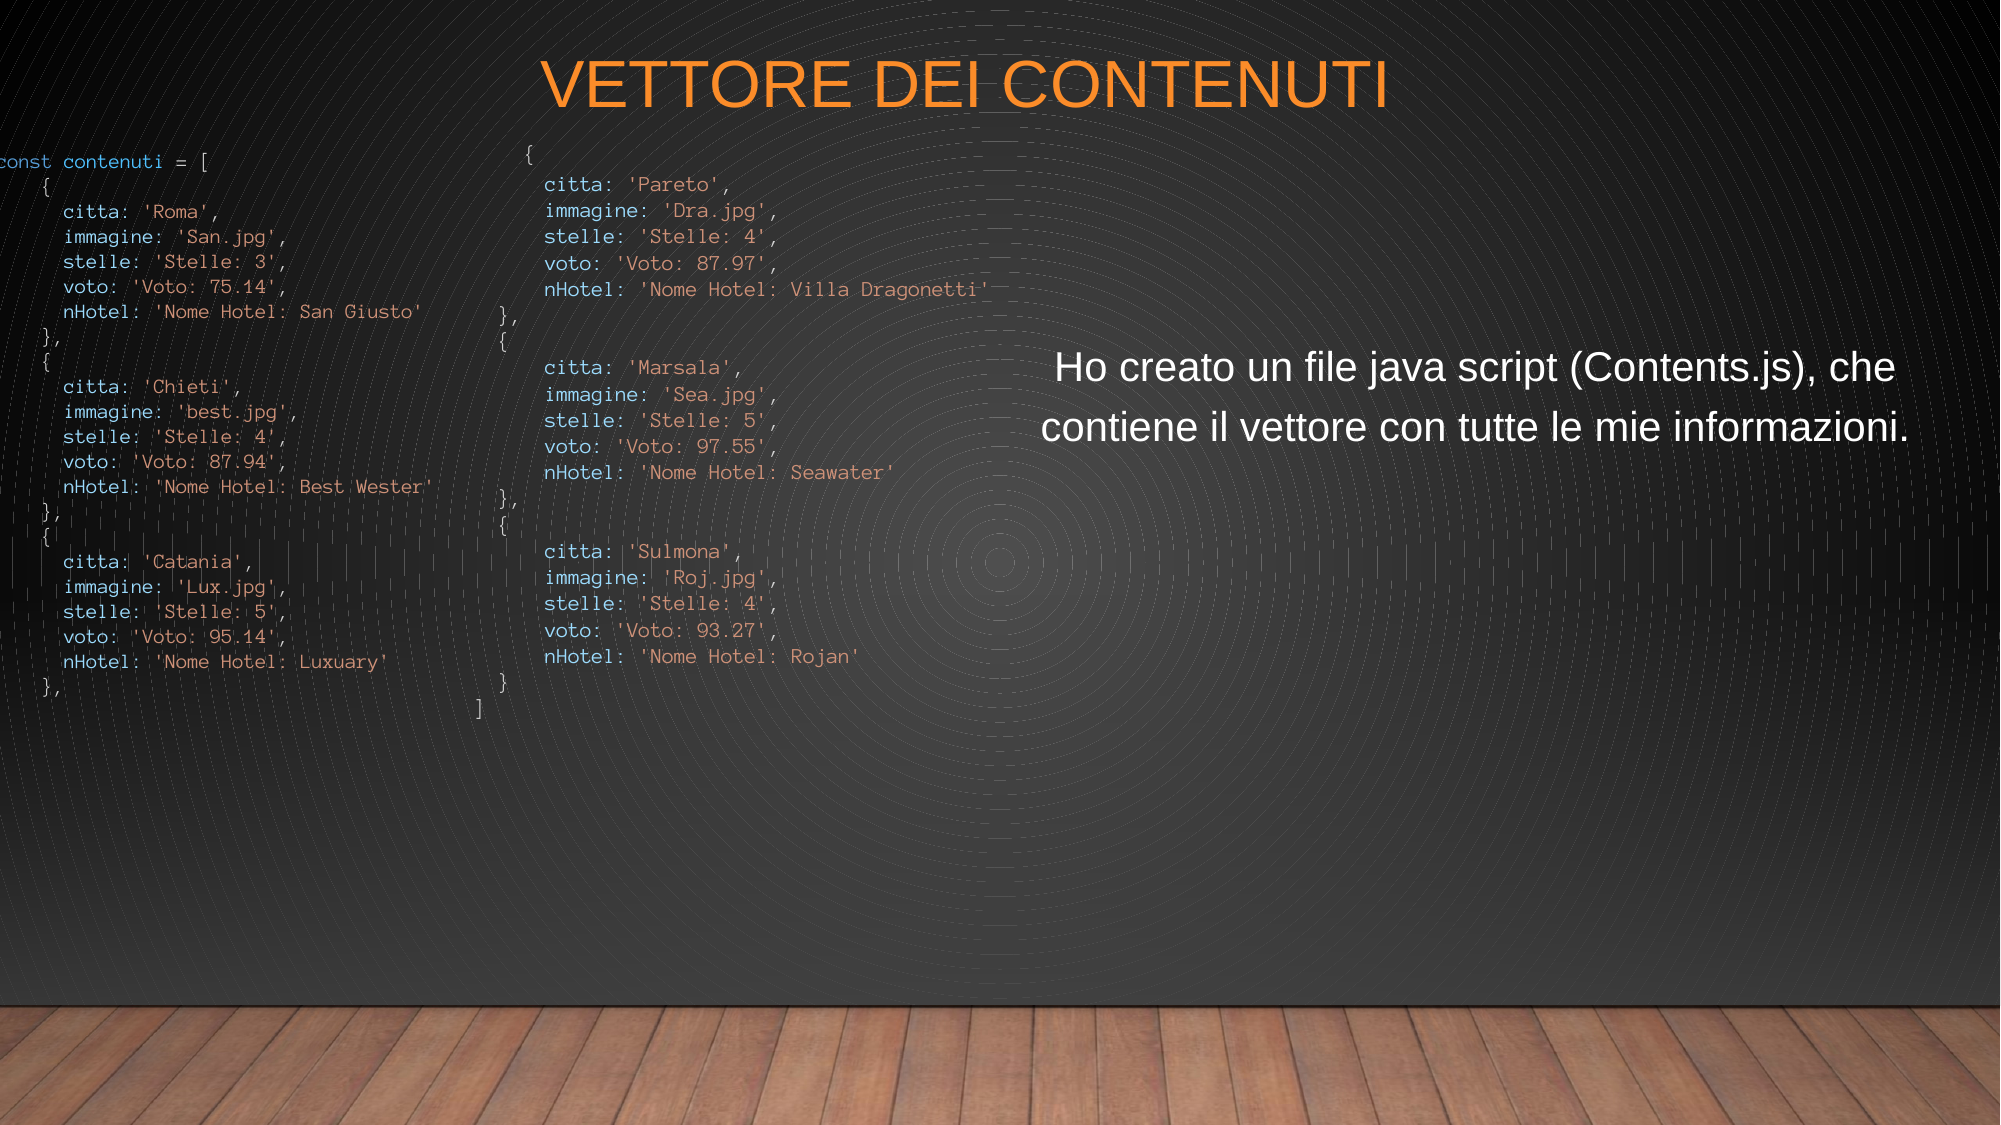

# Vettore dei contenuti
    {
        citta: 'Pareto',
        immagine: 'Dra.jpg',
        stelle: 'Stelle: 4',
        voto: 'Voto: 87.97',
        nHotel: 'Nome Hotel: Villa Dragonetti'
    },
    {
        citta: 'Marsala',
        immagine: 'Sea.jpg',
        stelle: 'Stelle: 5',
        voto: 'Voto: 97.55',
        nHotel: 'Nome Hotel: Seawater'
    },
    {
        citta: 'Sulmona',
        immagine: 'Roj.jpg',
        stelle: 'Stelle: 4',
        voto: 'Voto: 93.27',
        nHotel: 'Nome Hotel: Rojan'
    }
  ]
const contenuti = [
    {
      citta: 'Roma',
      immagine: 'San.jpg',
      stelle: 'Stelle: 3',
      voto: 'Voto: 75.14',
      nHotel: 'Nome Hotel: San Giusto'
    },
    {
      citta: 'Chieti',
      immagine: 'best.jpg',
      stelle: 'Stelle: 4',
      voto: 'Voto: 87.94',
      nHotel: 'Nome Hotel: Best Wester'
    },
    {
      citta: 'Catania',
      immagine: 'Lux.jpg',
      stelle: 'Stelle: 5',
      voto: 'Voto: 95.14',
      nHotel: 'Nome Hotel: Luxuary'
    },
Ho creato un file java script (Contents.js), che contiene il vettore con tutte le mie informazioni.